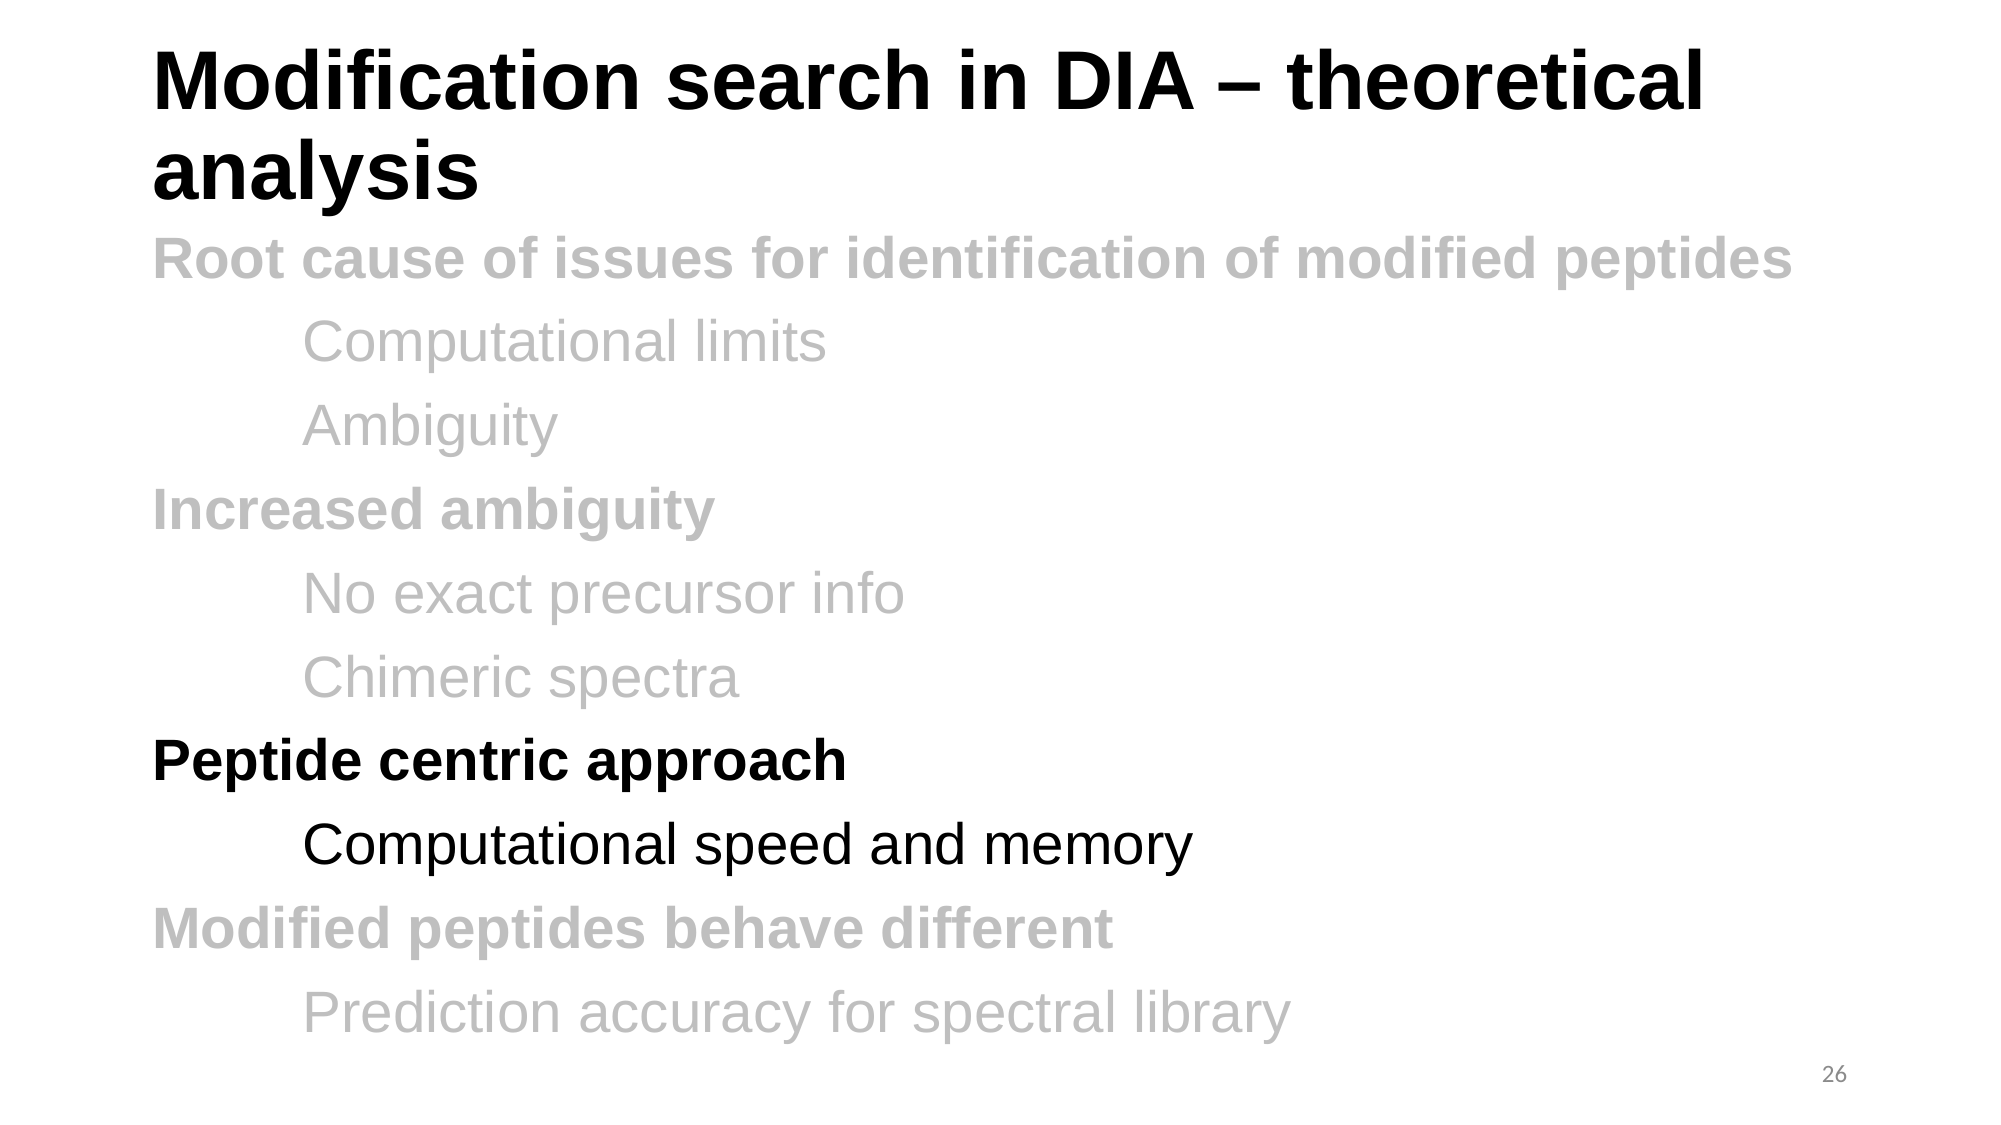

# Modification search in DIA – theoretical analysis
Root cause of issues for identification of modified peptides
	Computational limits
	Ambiguity
Increased ambiguity
	No exact precursor info
	Chimeric spectra
Peptide centric approach
	Computational speed and memory
Modified peptides behave different
	Prediction accuracy for spectral library
26